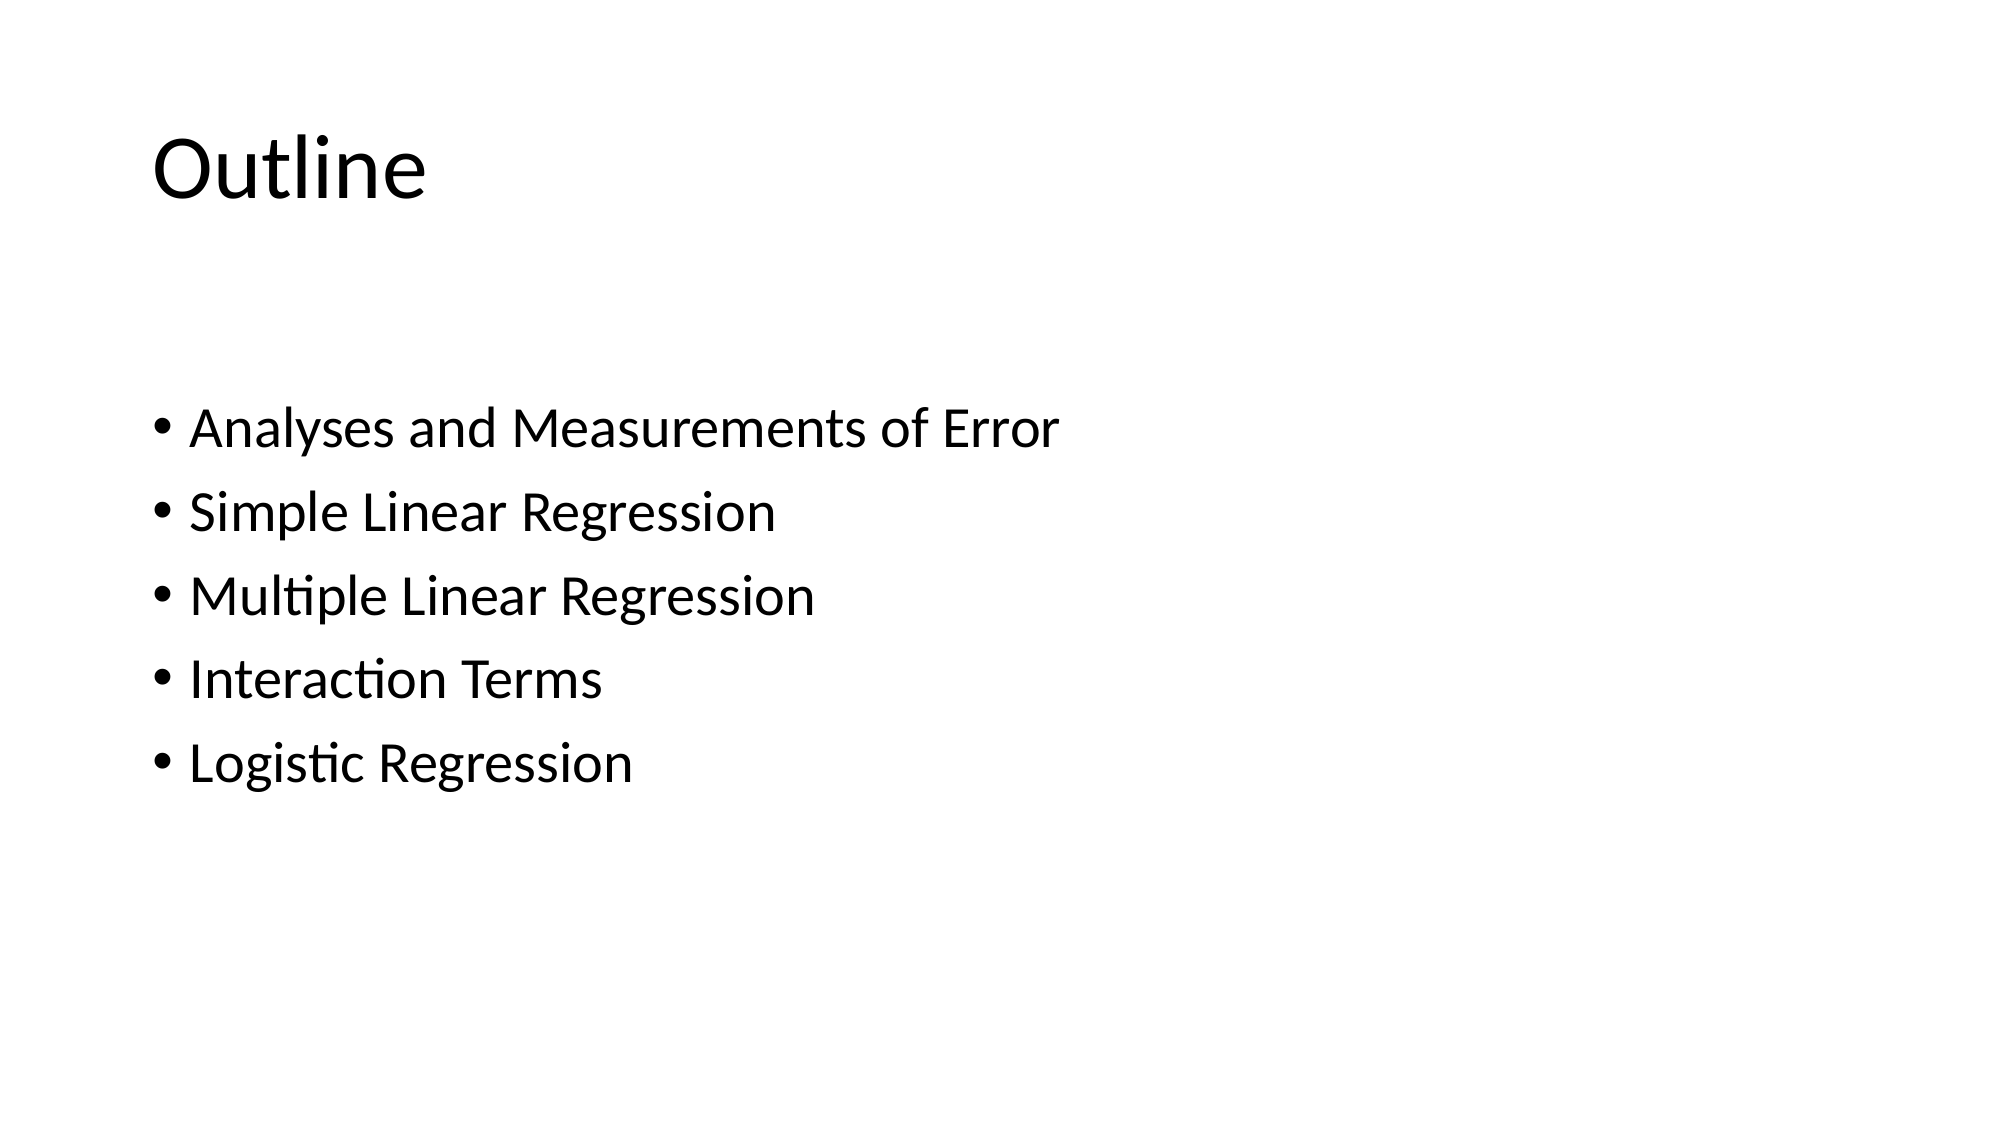

# Outline

Analyses and Measurements of Error
Simple Linear Regression
Multiple Linear Regression
Interaction Terms
Logistic Regression